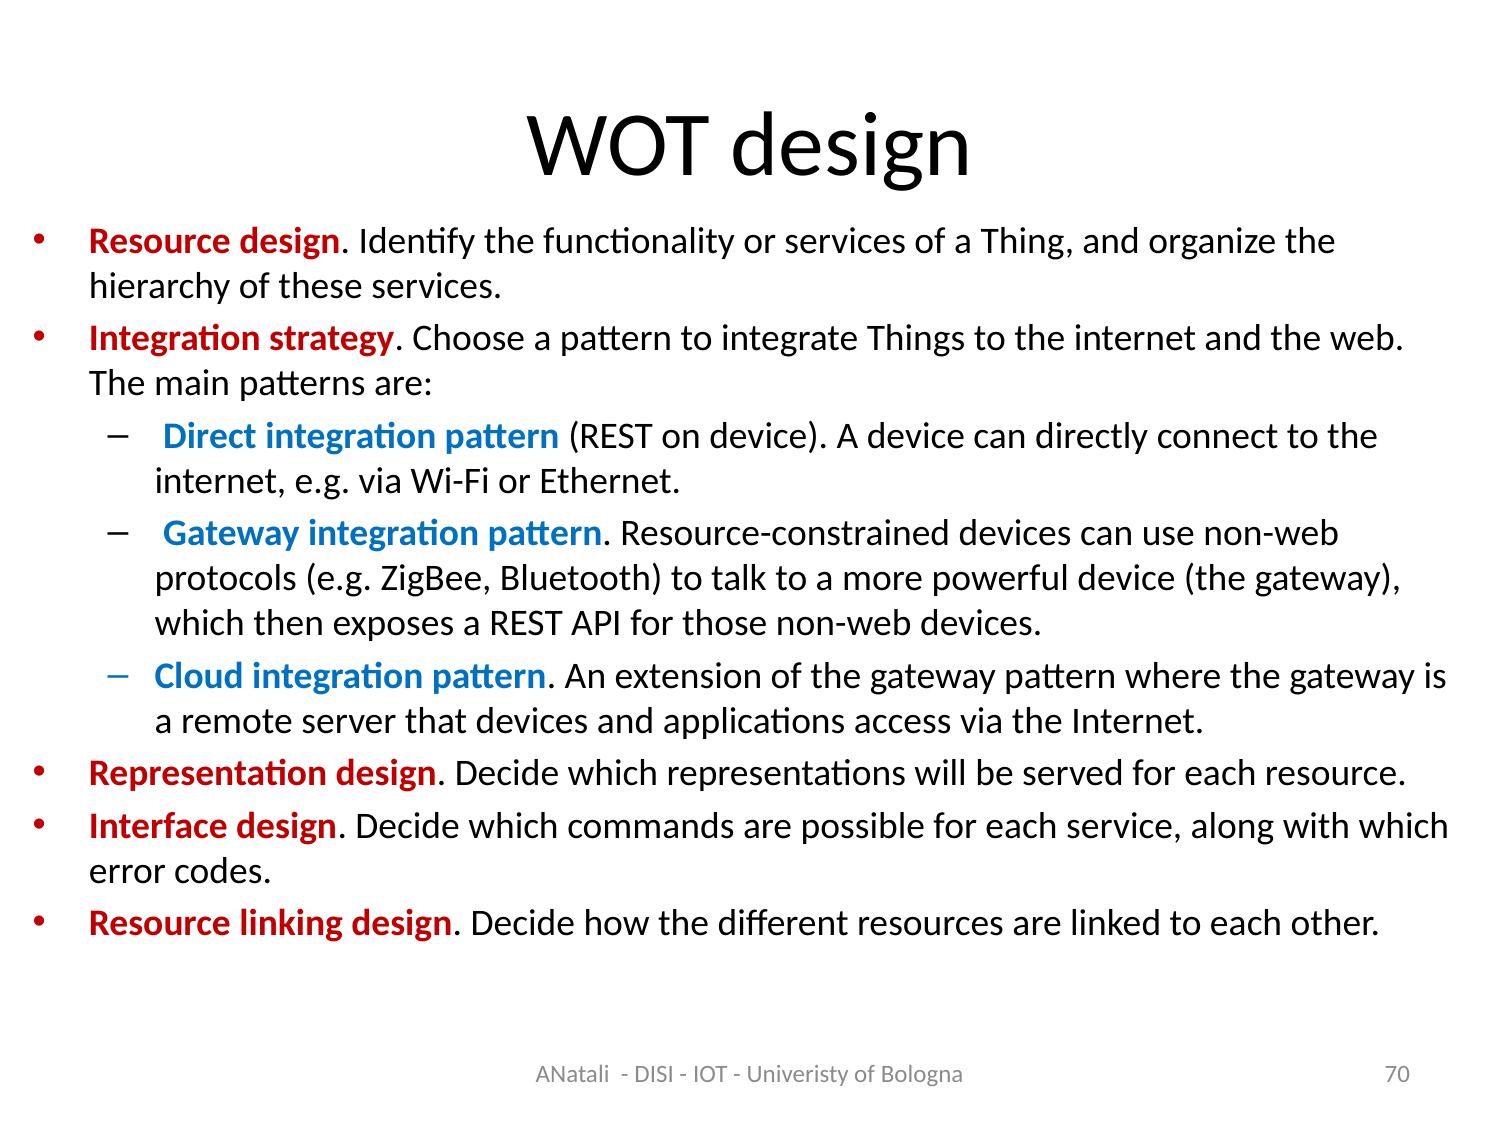

# WOT design
Resource design. Identify the functionality or services of a Thing, and organize the hierarchy of these services.
Integration strategy. Choose a pattern to integrate Things to the internet and the web. The main patterns are:
 Direct integration pattern (REST on device). A device can directly connect to the internet, e.g. via Wi-Fi or Ethernet.
 Gateway integration pattern. Resource-constrained devices can use non-web protocols (e.g. ZigBee, Bluetooth) to talk to a more powerful device (the gateway), which then exposes a REST API for those non-web devices.
Cloud integration pattern. An extension of the gateway pattern where the gateway is a remote server that devices and applications access via the Internet.
Representation design. Decide which representations will be served for each resource.
Interface design. Decide which commands are possible for each service, along with which error codes.
Resource linking design. Decide how the different resources are linked to each other.
ANatali  - DISI - IOT - Univeristy of Bologna
70